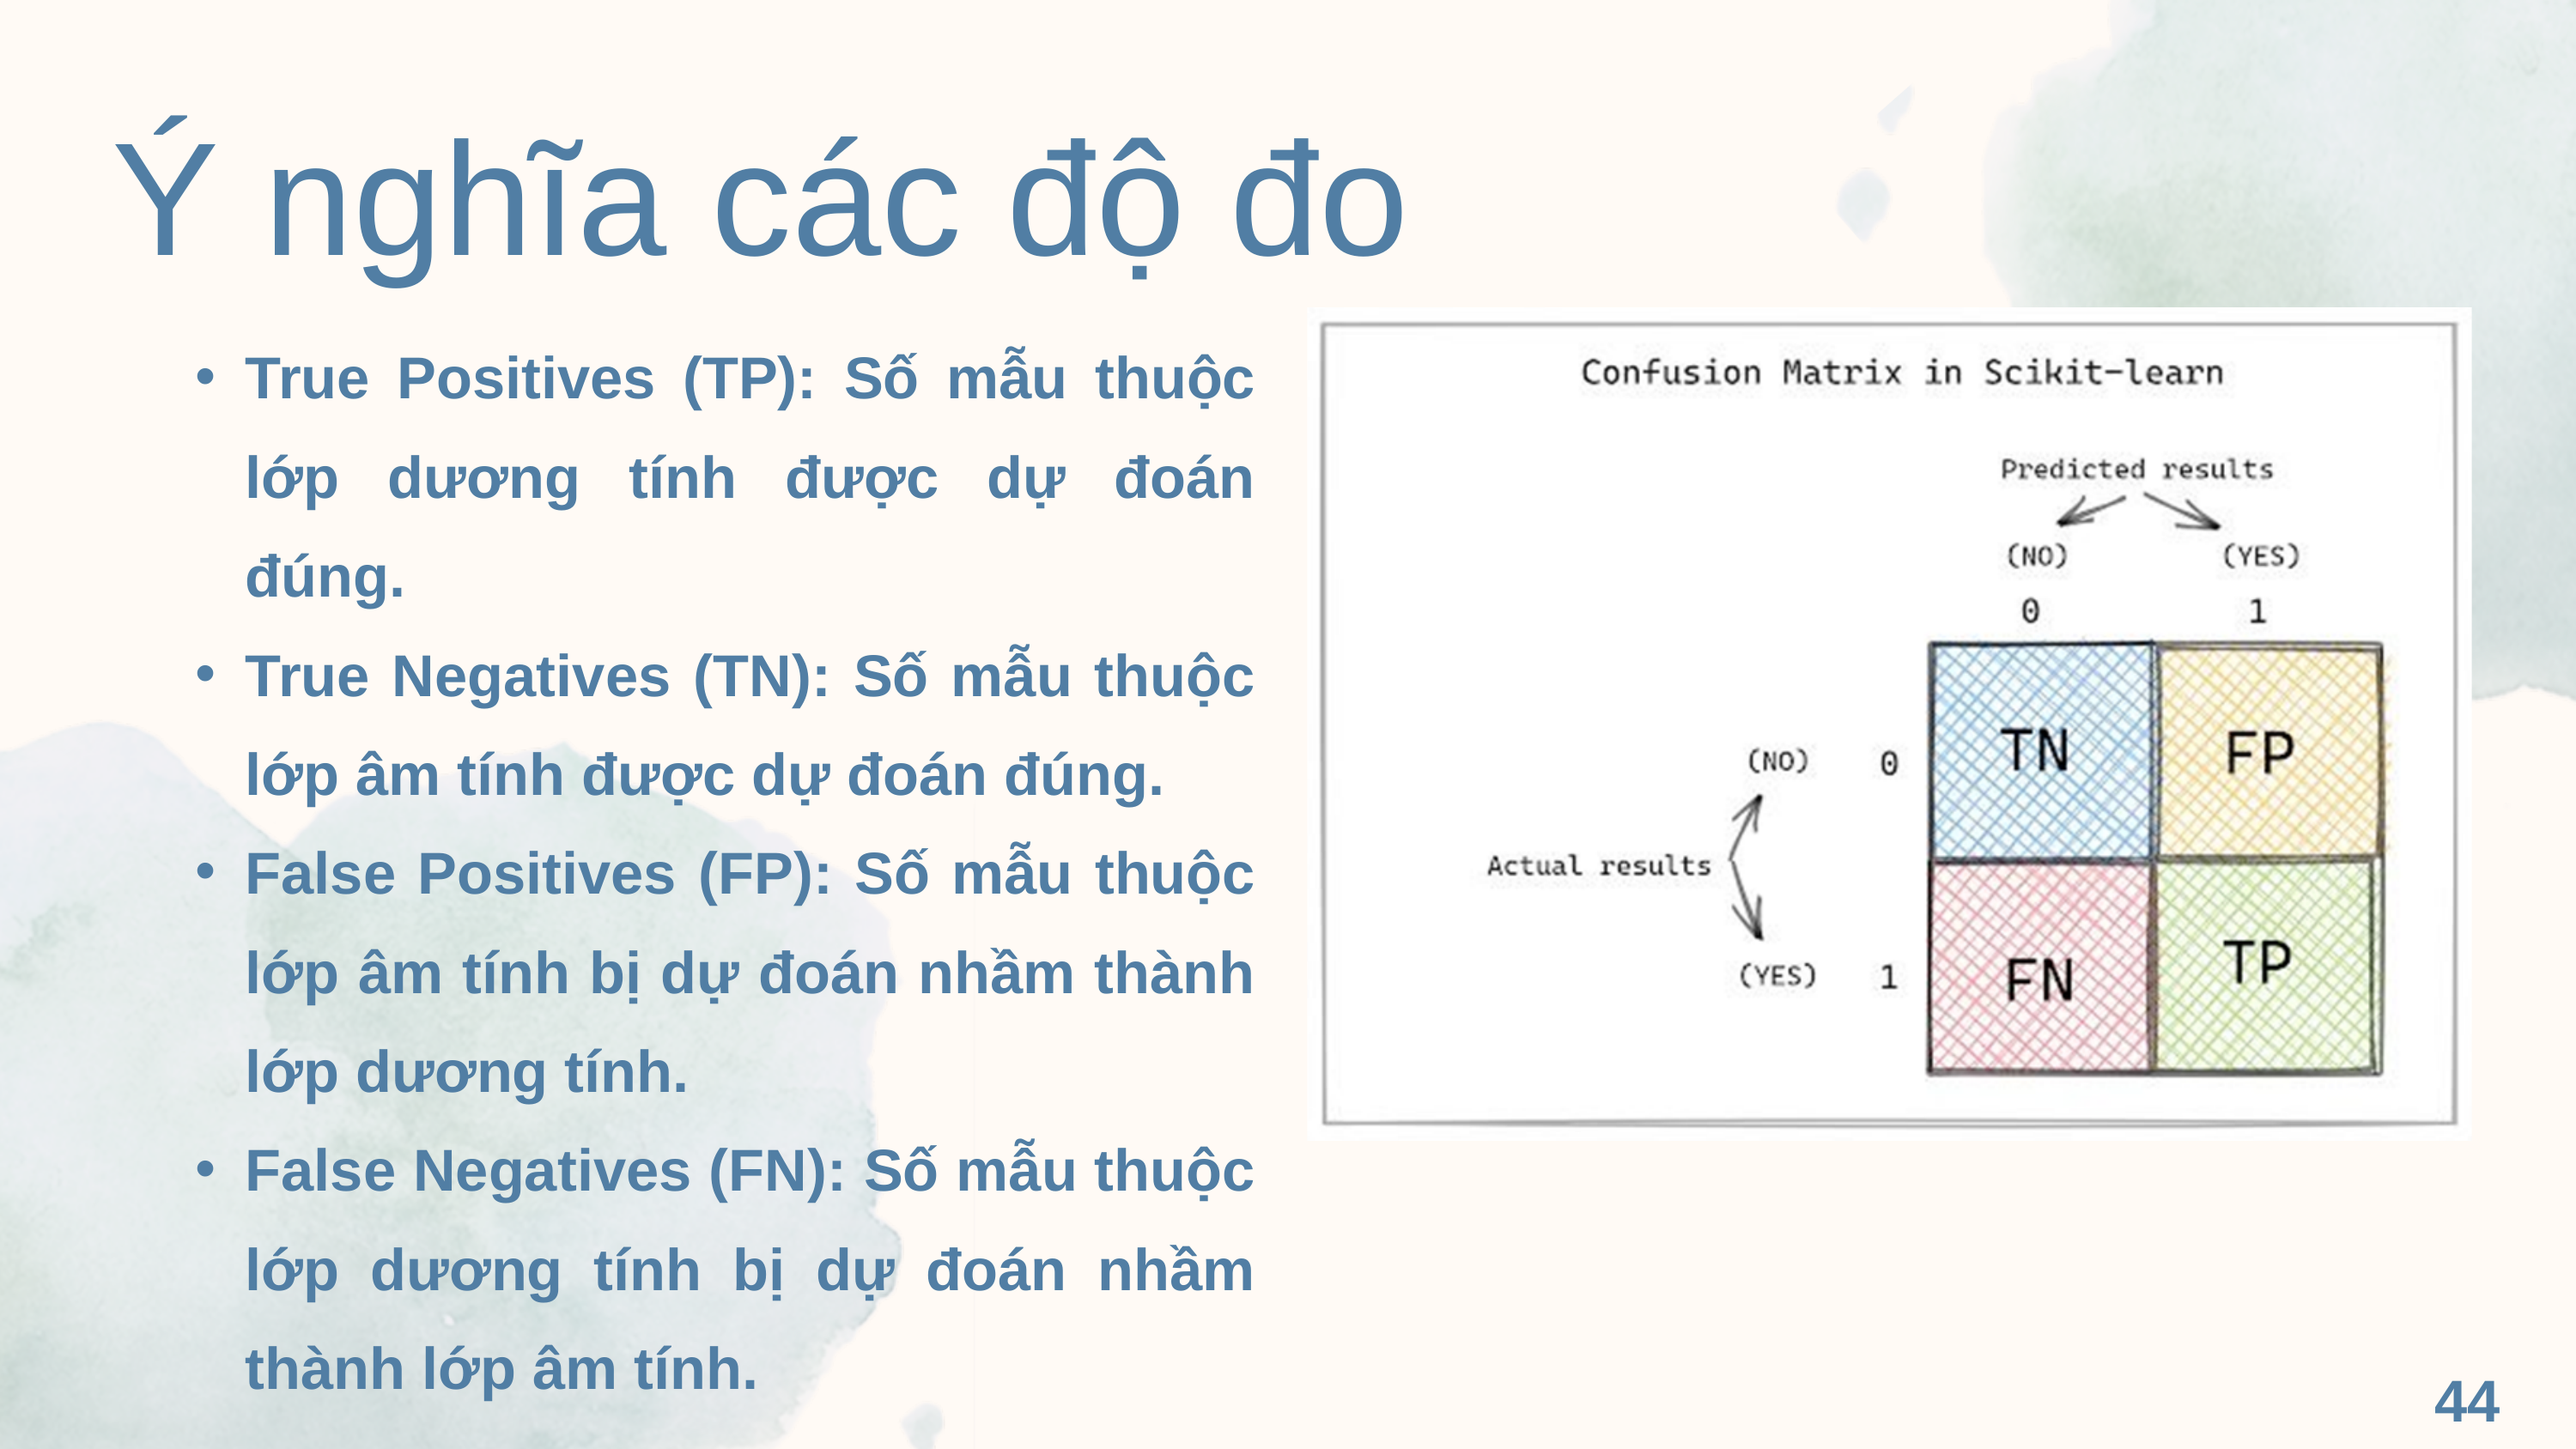

Ý nghĩa các độ đo

True Positives (TP): Số mẫu thuộc lớp dương tính được dự đoán đúng.
True Negatives (TN): Số mẫu thuộc lớp âm tính được dự đoán đúng.
False Positives (FP): Số mẫu thuộc lớp âm tính bị dự đoán nhầm thành lớp dương tính.
False Negatives (FN): Số mẫu thuộc lớp dương tính bị dự đoán nhầm thành lớp âm tính.

44